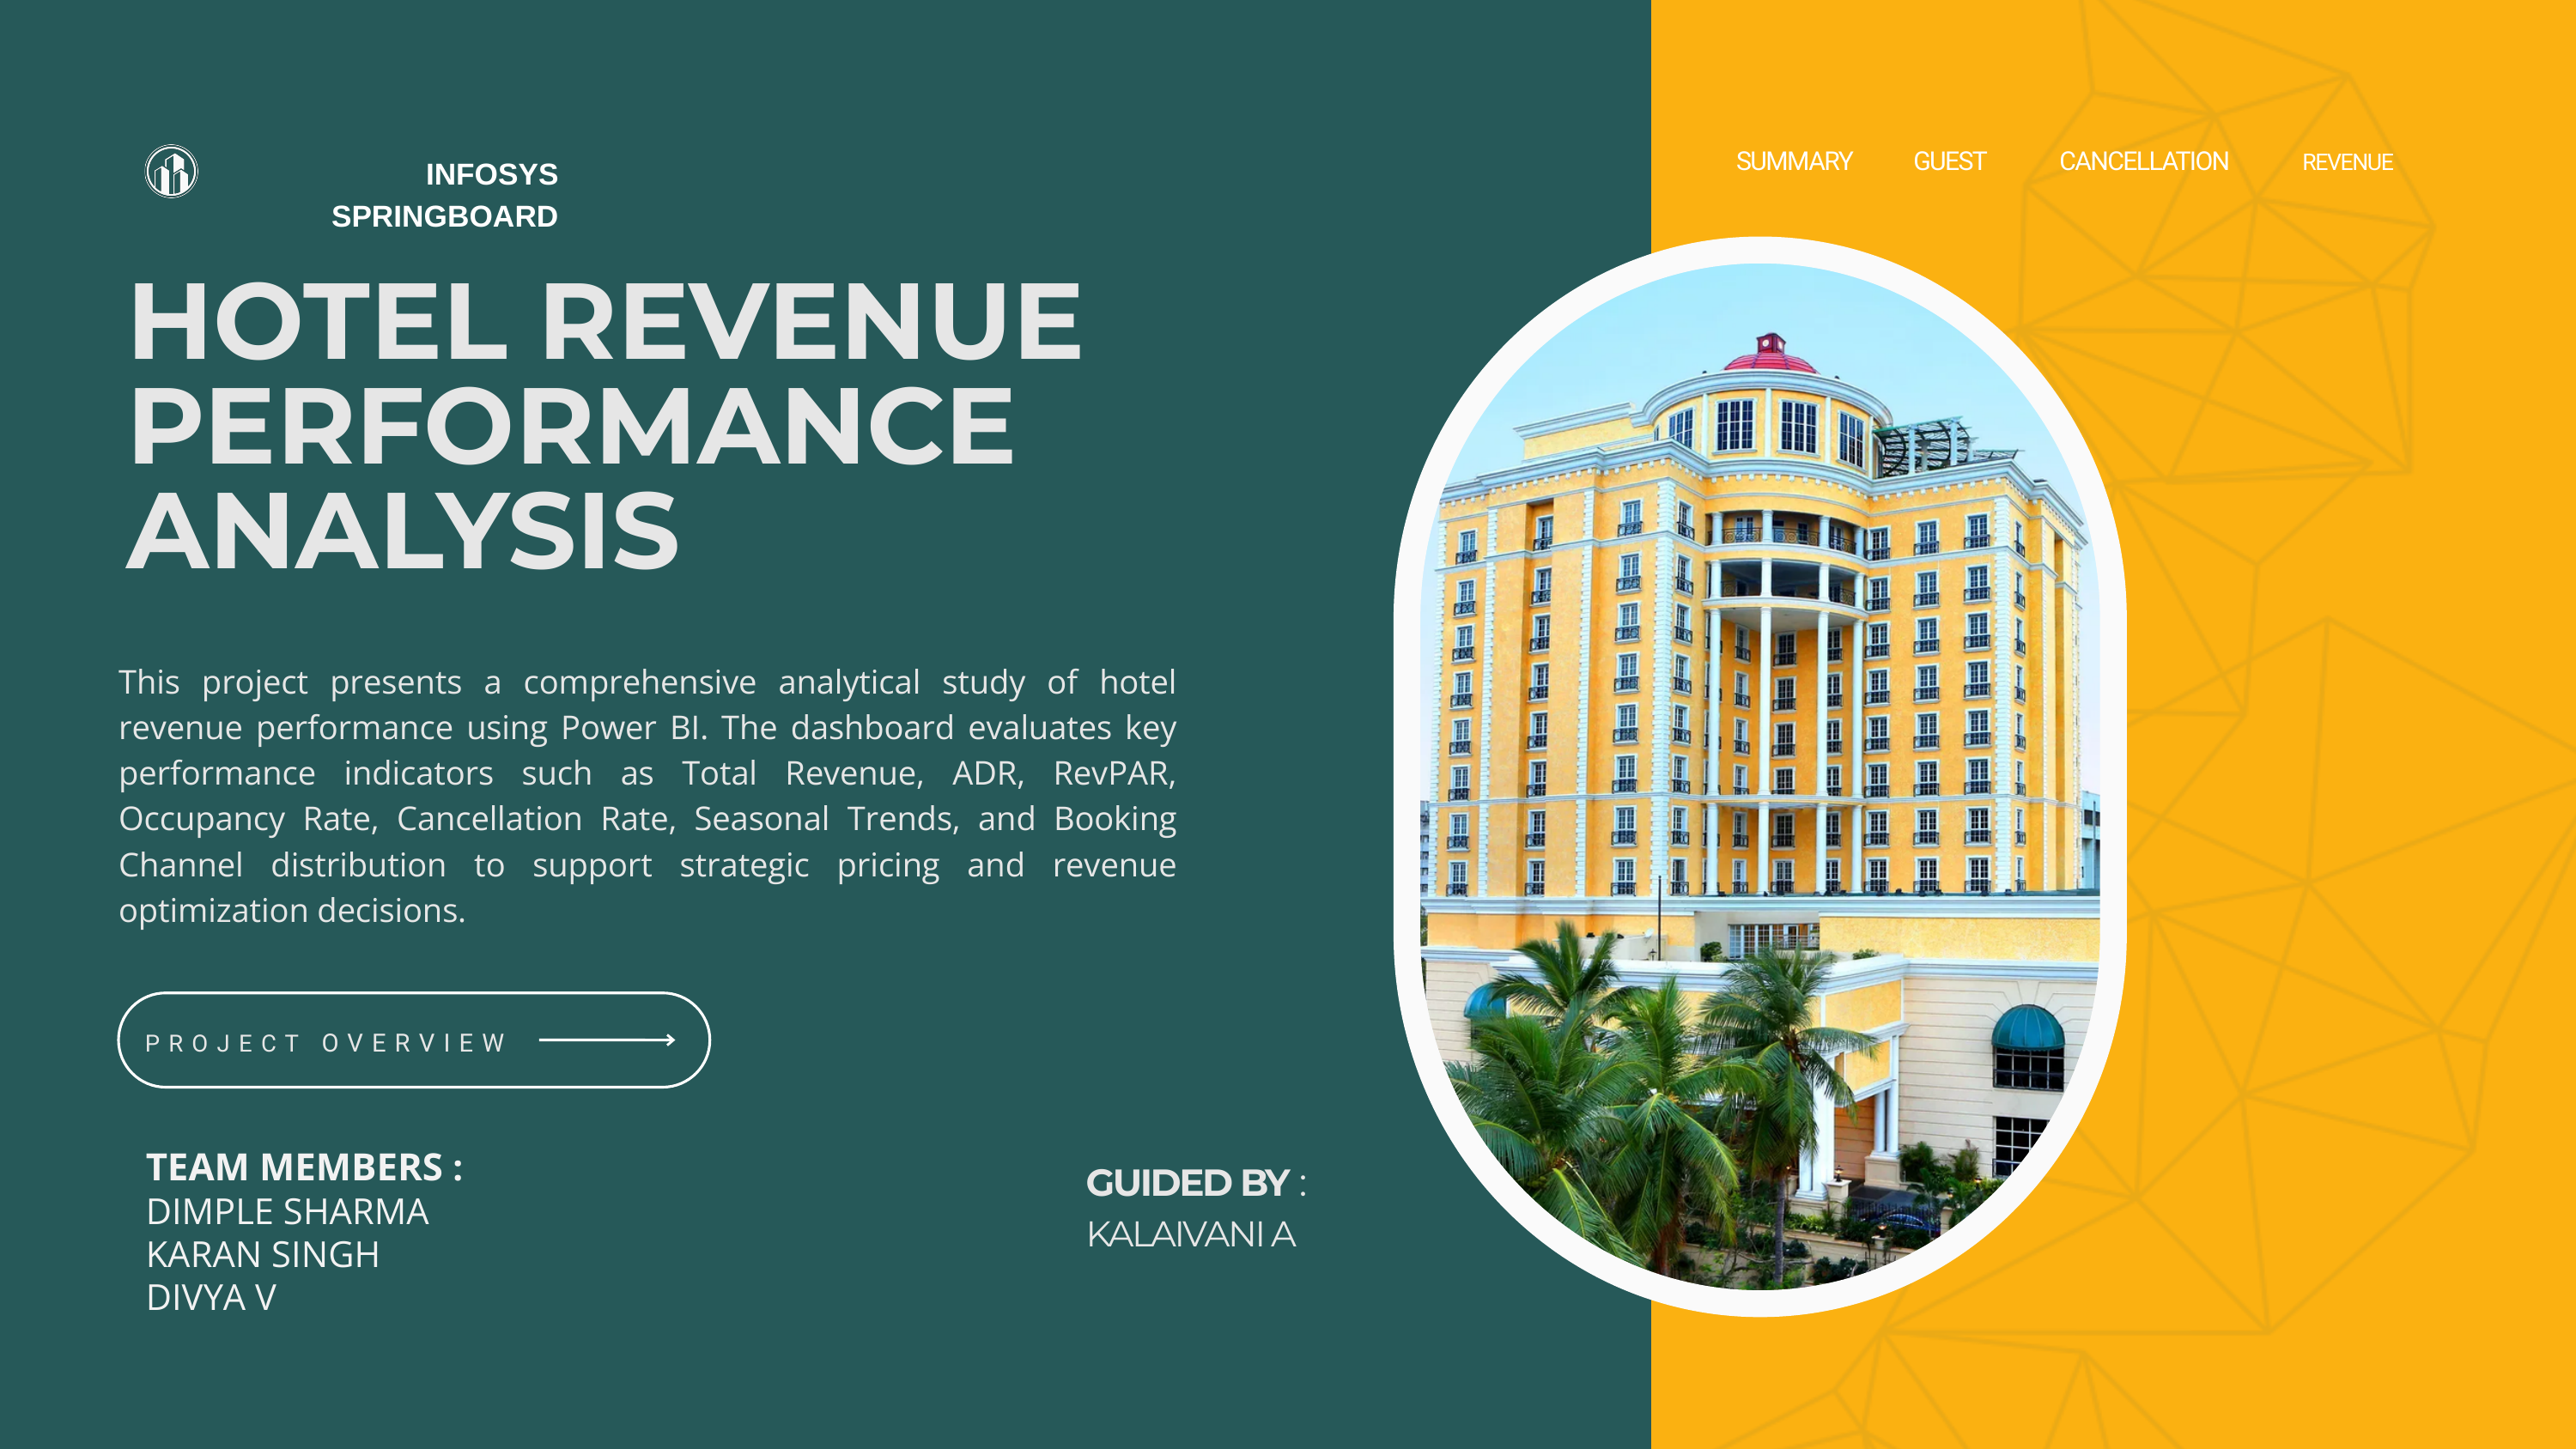

SUMMARY
GUEST
CANCELLATION

REVENUE
INFOSYS SPRINGBOARD

HOTEL REVENUE PERFORMANCE ANALYSIS
This project presents a comprehensive analytical study of hotel revenue performance using Power BI. The dashboard evaluates key performance indicators such as Total Revenue, ADR, RevPAR, Occupancy Rate, Cancellation Rate, Seasonal Trends, and Booking Channel distribution to support strategic pricing and revenue optimization decisions.

PROJECT OVERVIEW

TEAM MEMBERS :
DIMPLE SHARMA
KARAN SINGH
DIVYA V
GUIDED BY :
KALAIVANI A